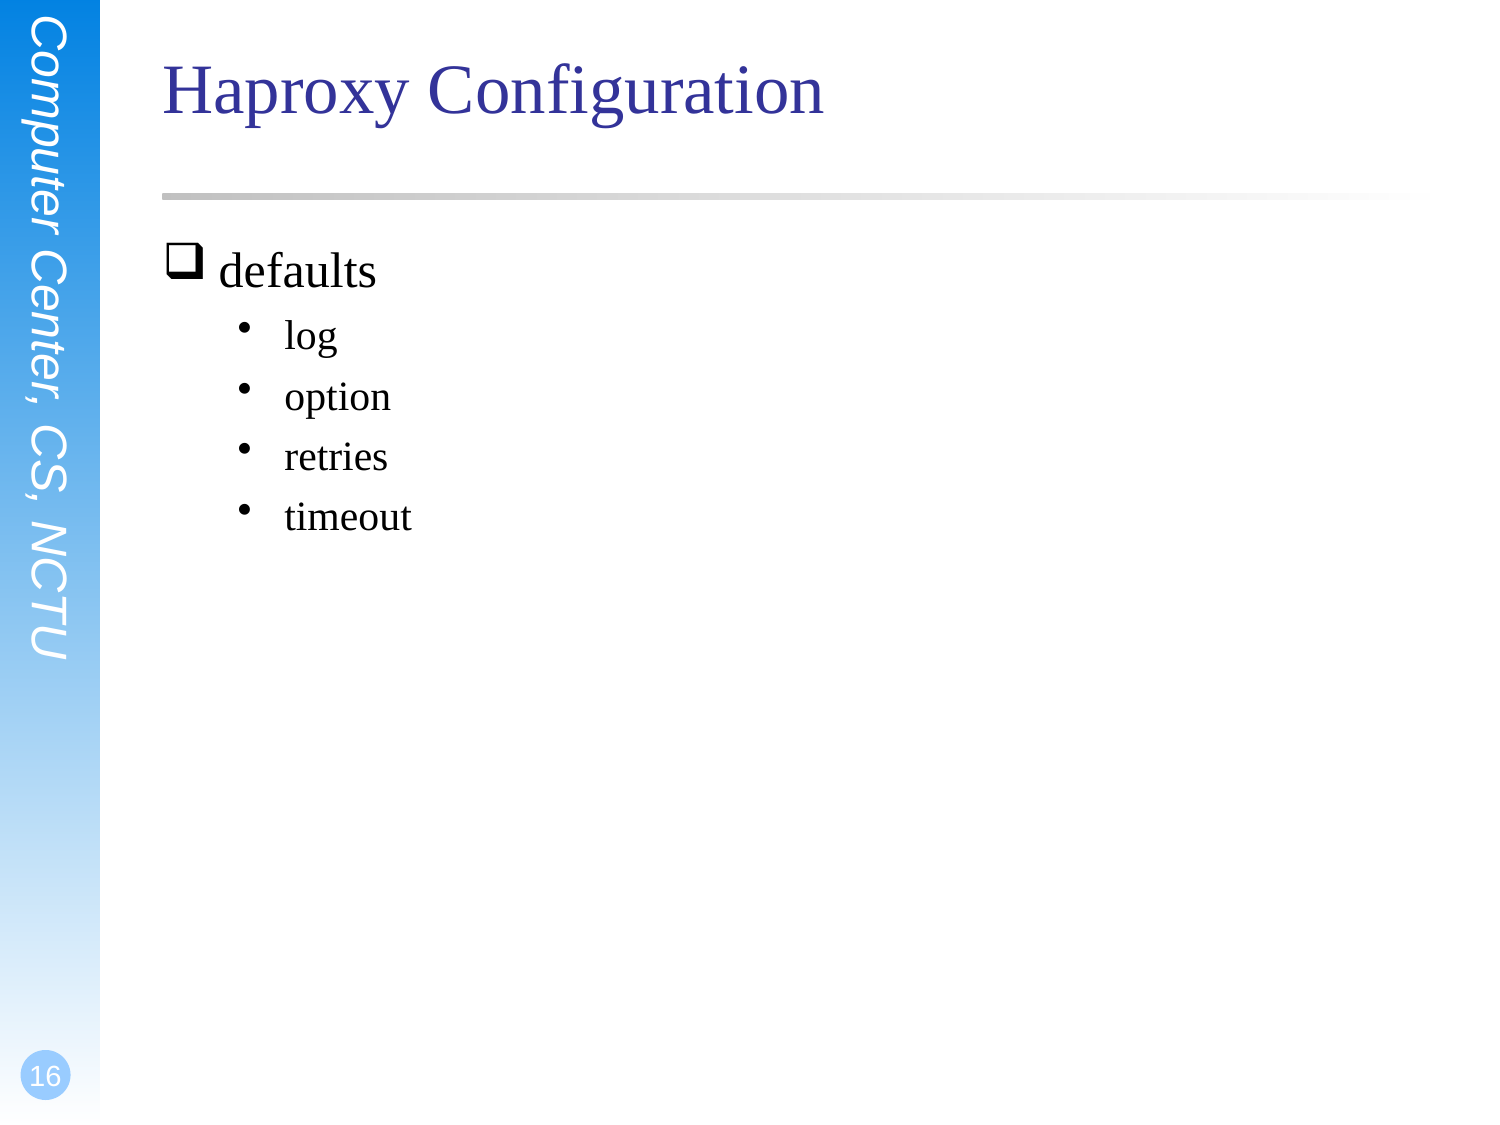

# Haproxy Configuration
defaults
log
option
retries
timeout